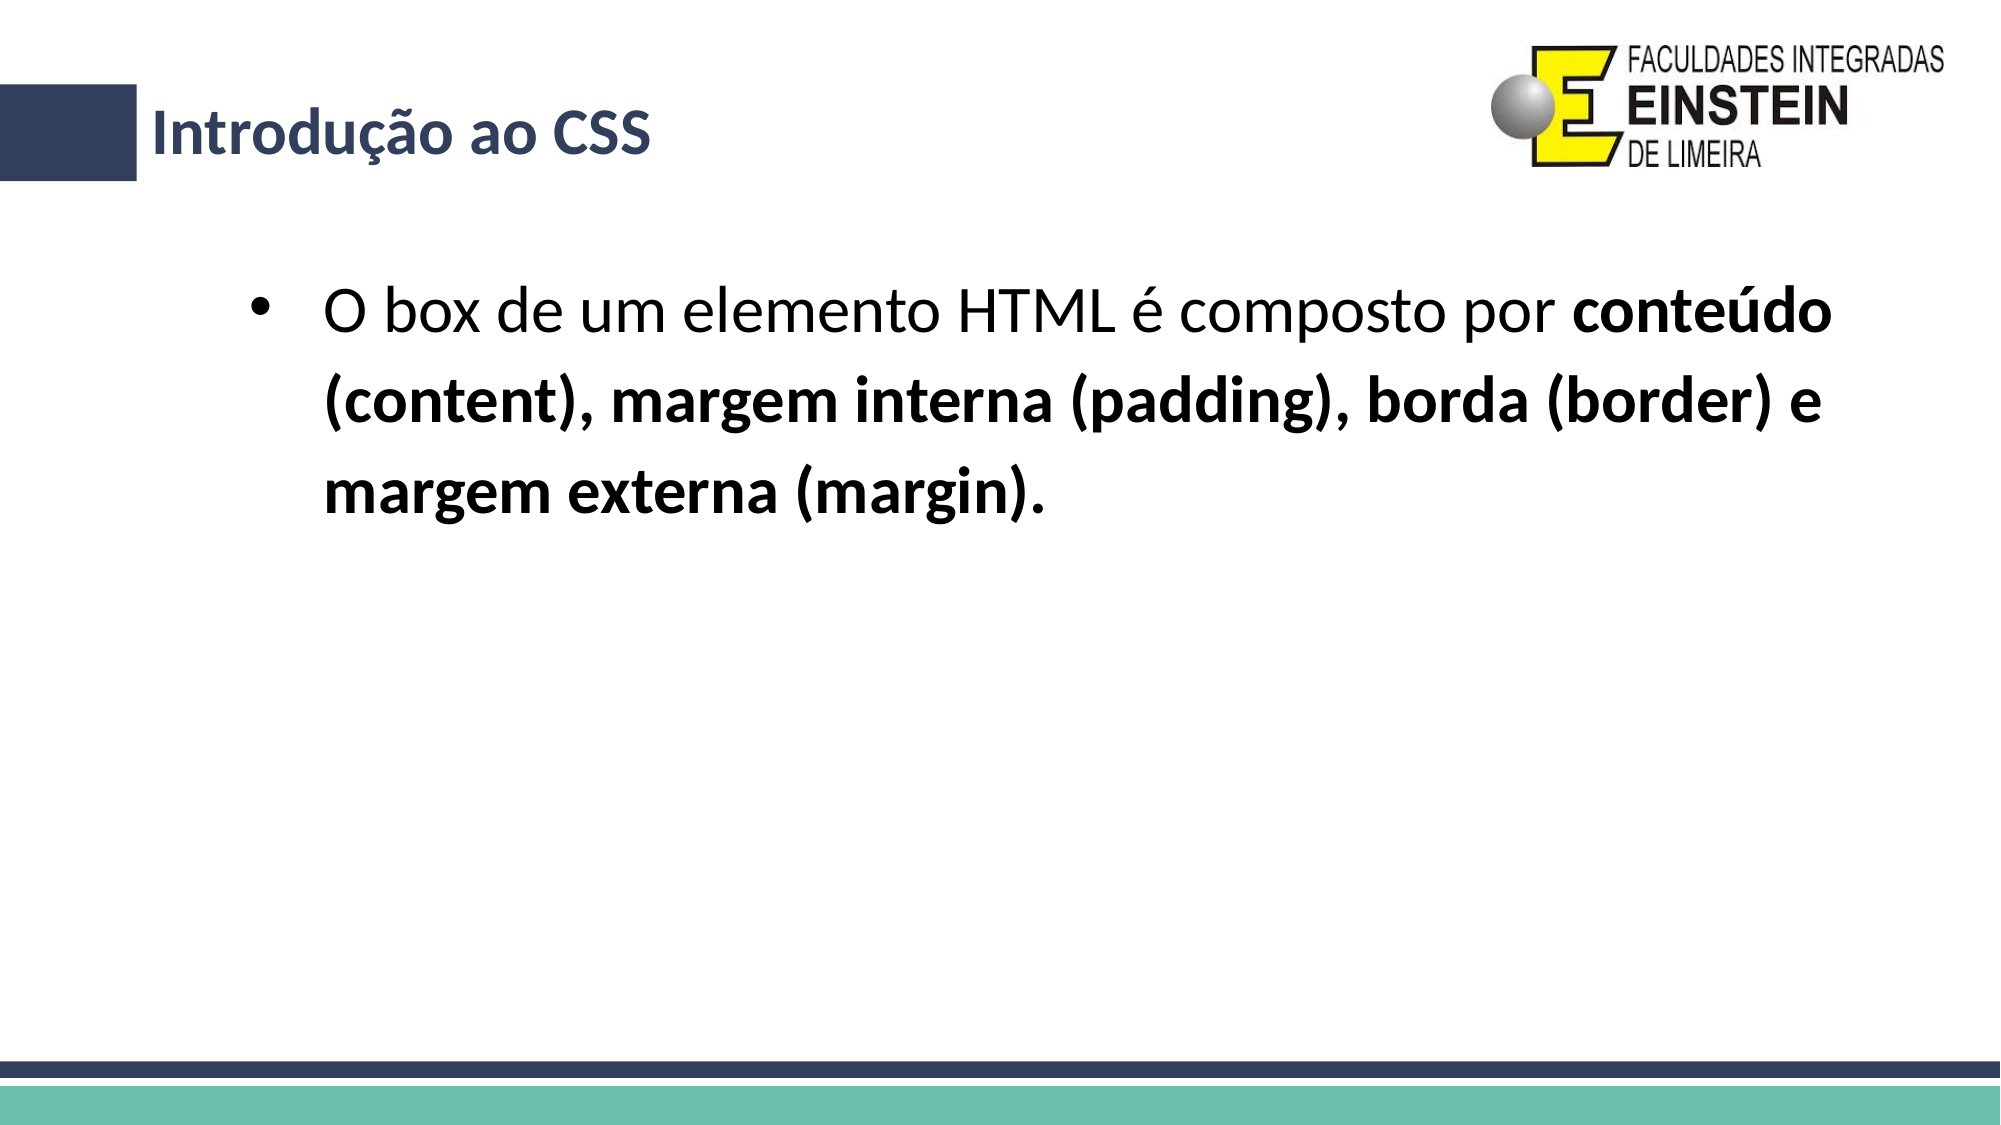

# Introdução ao CSS
O box de um elemento HTML é composto por conteúdo (content), margem interna (padding), borda (border) e margem externa (margin).